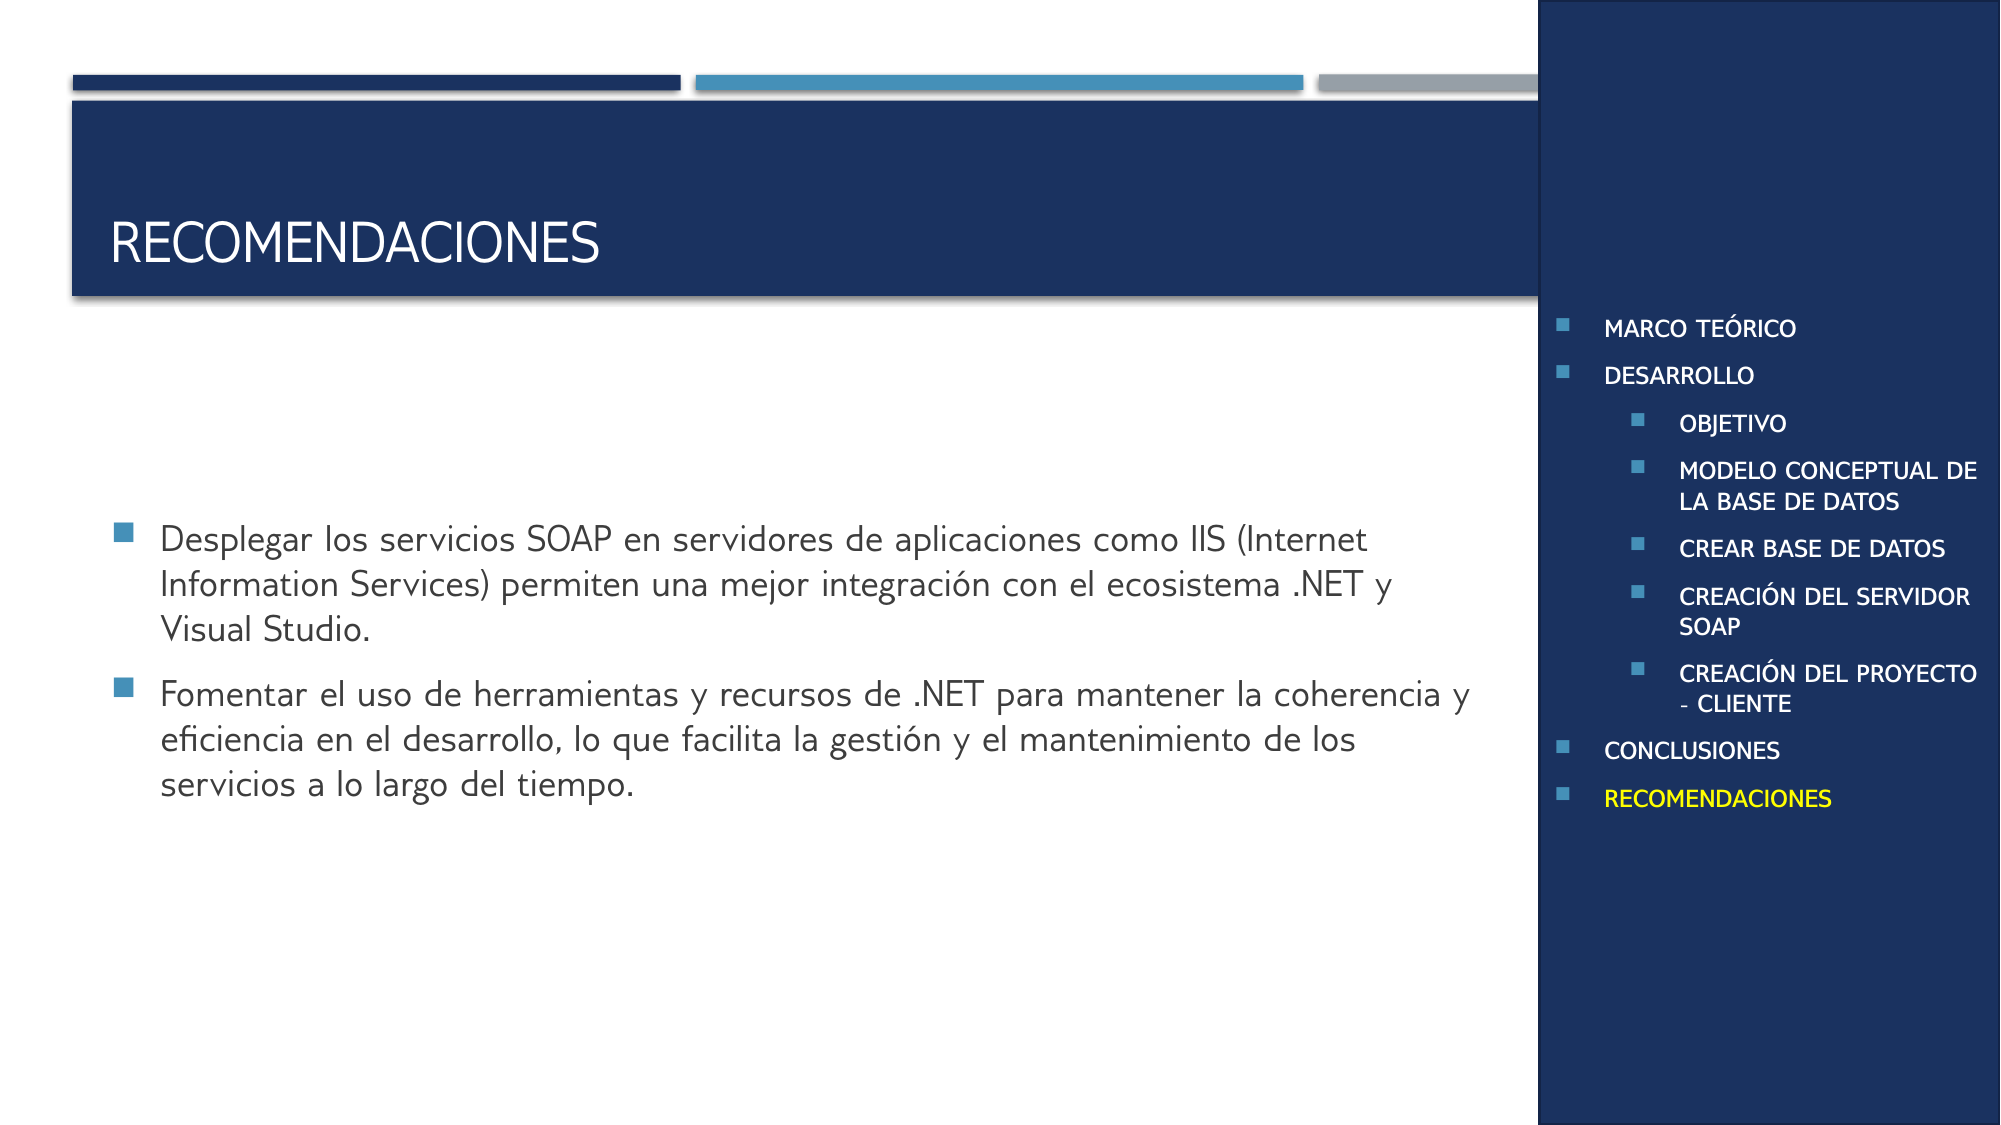

MARCO TEÓRICO
DESARROLLO
OBJETIVO
MODELO CONCEPTUAL DE LA BASE DE DATOS
CREAR BASE DE DATOS
CREACIÓN DEL SERVIDOR SOAP
CREACIÓN DEL PROYECTO - CLIENTE
CONCLUSIONES
RECOMENDACIONES
# Recomendaciones
Desplegar los servicios SOAP en servidores de aplicaciones como IIS (Internet Information Services) permiten una mejor integración con el ecosistema .NET y Visual Studio.
Fomentar el uso de herramientas y recursos de .NET para mantener la coherencia y eficiencia en el desarrollo, lo que facilita la gestión y el mantenimiento de los servicios a lo largo del tiempo.